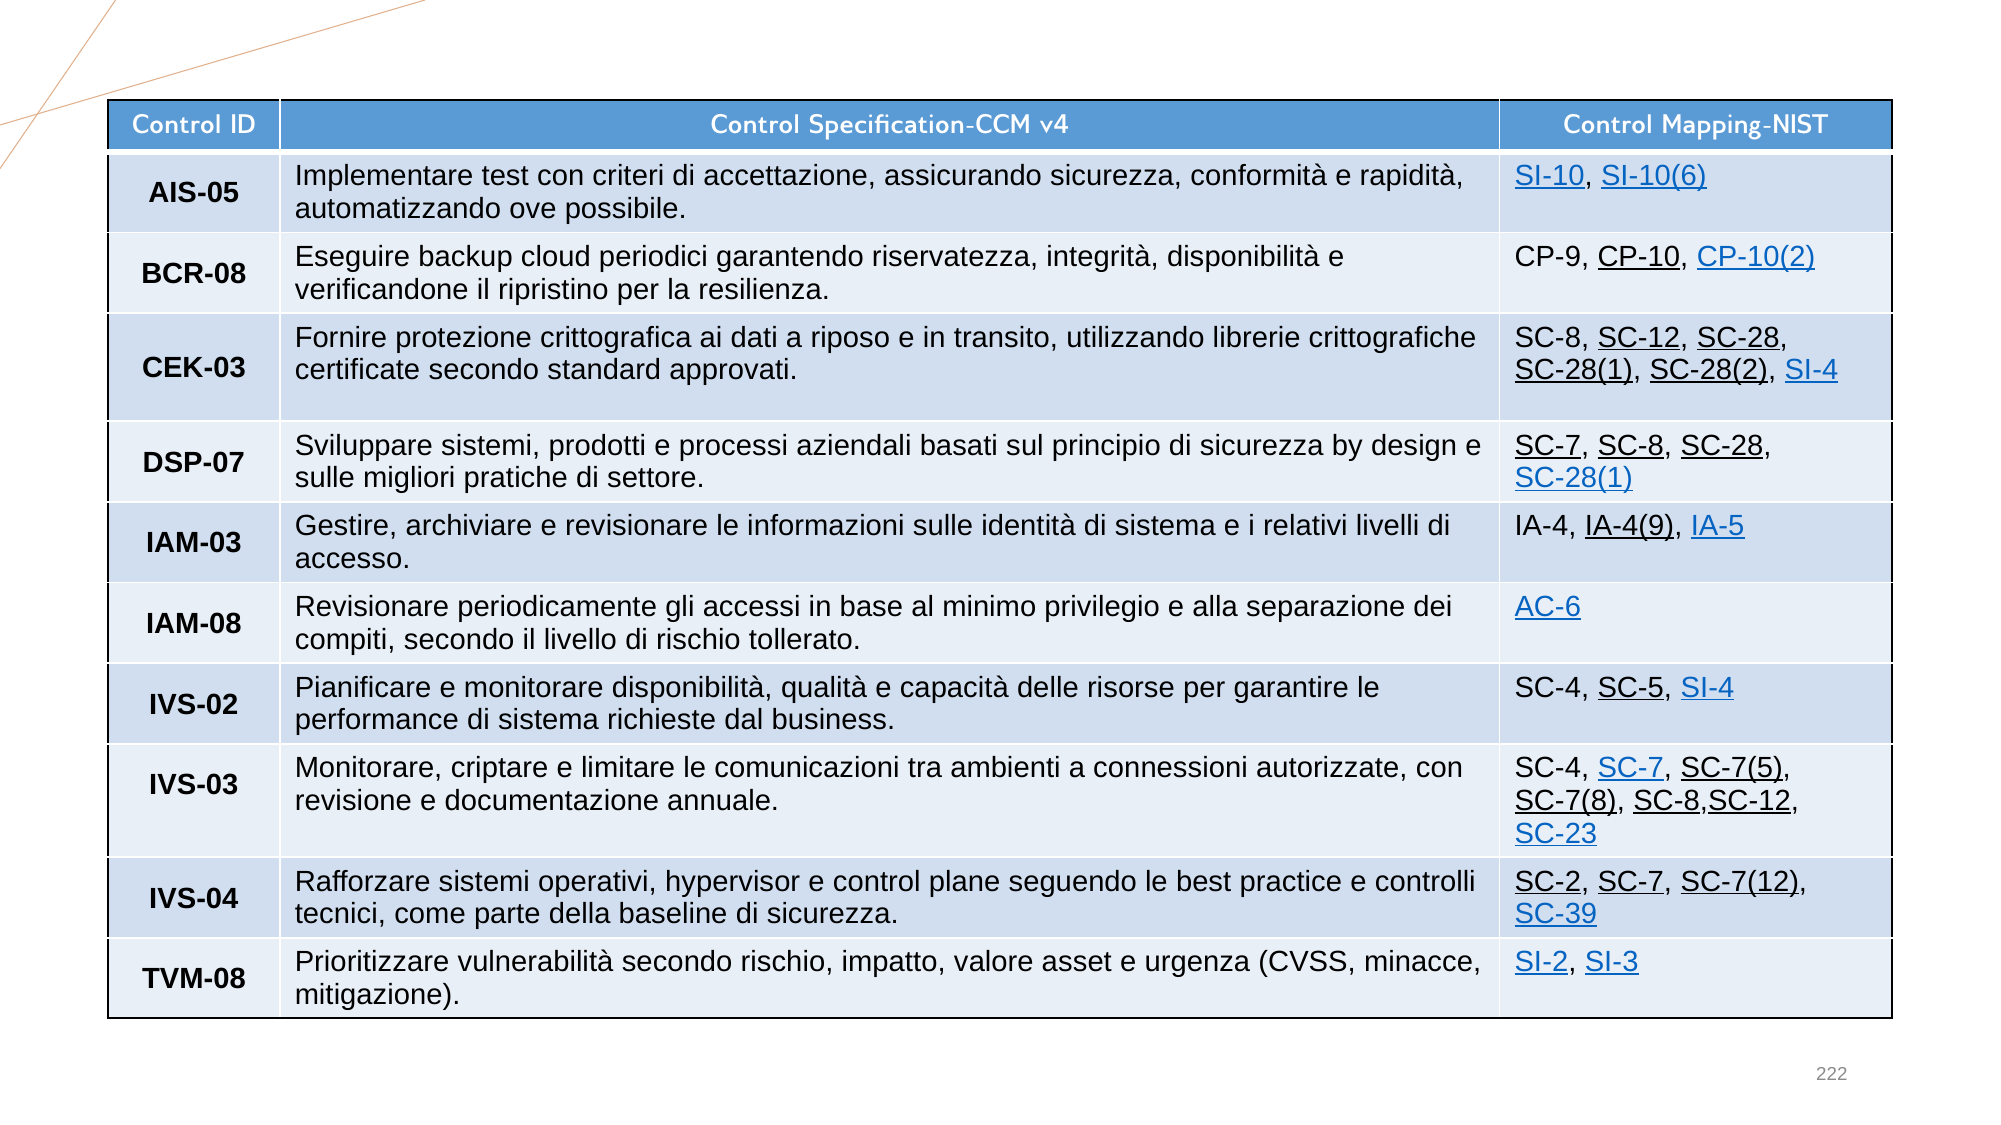

| Control ID | Control Specification-CCM v4 | Control Mapping-NIST |
| --- | --- | --- |
| AIS-05 | Implementare test con criteri di accettazione, assicurando sicurezza, conformità e rapidità, automatizzando ove possibile. | SI-10, SI-10(6) |
| BCR-08 | Eseguire backup cloud periodici garantendo riservatezza, integrità, disponibilità e verificandone il ripristino per la resilienza. | CP-9, CP-10, CP-10(2) |
| CEK-03 | Fornire protezione crittografica ai dati a riposo e in transito, utilizzando librerie crittografiche certificate secondo standard approvati. | SC-8, SC-12, SC-28,SC-28(1), SC-28(2), SI-4 |
| DSP-07 | Sviluppare sistemi, prodotti e processi aziendali basati sul principio di sicurezza by design e sulle migliori pratiche di settore. | SC-7, SC-8, SC-28, SC-28(1) |
| IAM-03 | Gestire, archiviare e revisionare le informazioni sulle identità di sistema e i relativi livelli di accesso. | IA-4, IA-4(9), IA-5 |
| IAM-08 | Revisionare periodicamente gli accessi in base al minimo privilegio e alla separazione dei compiti, secondo il livello di rischio tollerato. | AC-6 |
| IVS-02 | Pianificare e monitorare disponibilità, qualità e capacità delle risorse per garantire le performance di sistema richieste dal business. | SC-4, SC-5, SI-4 |
| IVS-03 | Monitorare, criptare e limitare le comunicazioni tra ambienti a connessioni autorizzate, con revisione e documentazione annuale. | SC-4, SC-7, SC-7(5),SC-7(8), SC-8,SC-12, SC-23 |
| IVS-04 | Rafforzare sistemi operativi, hypervisor e control plane seguendo le best practice e controlli tecnici, come parte della baseline di sicurezza. | SC-2, SC-7, SC-7(12), SC-39 |
| TVM-08 | Prioritizzare vulnerabilità secondo rischio, impatto, valore asset e urgenza (CVSS, minacce, mitigazione). | SI-2, SI-3 |
222